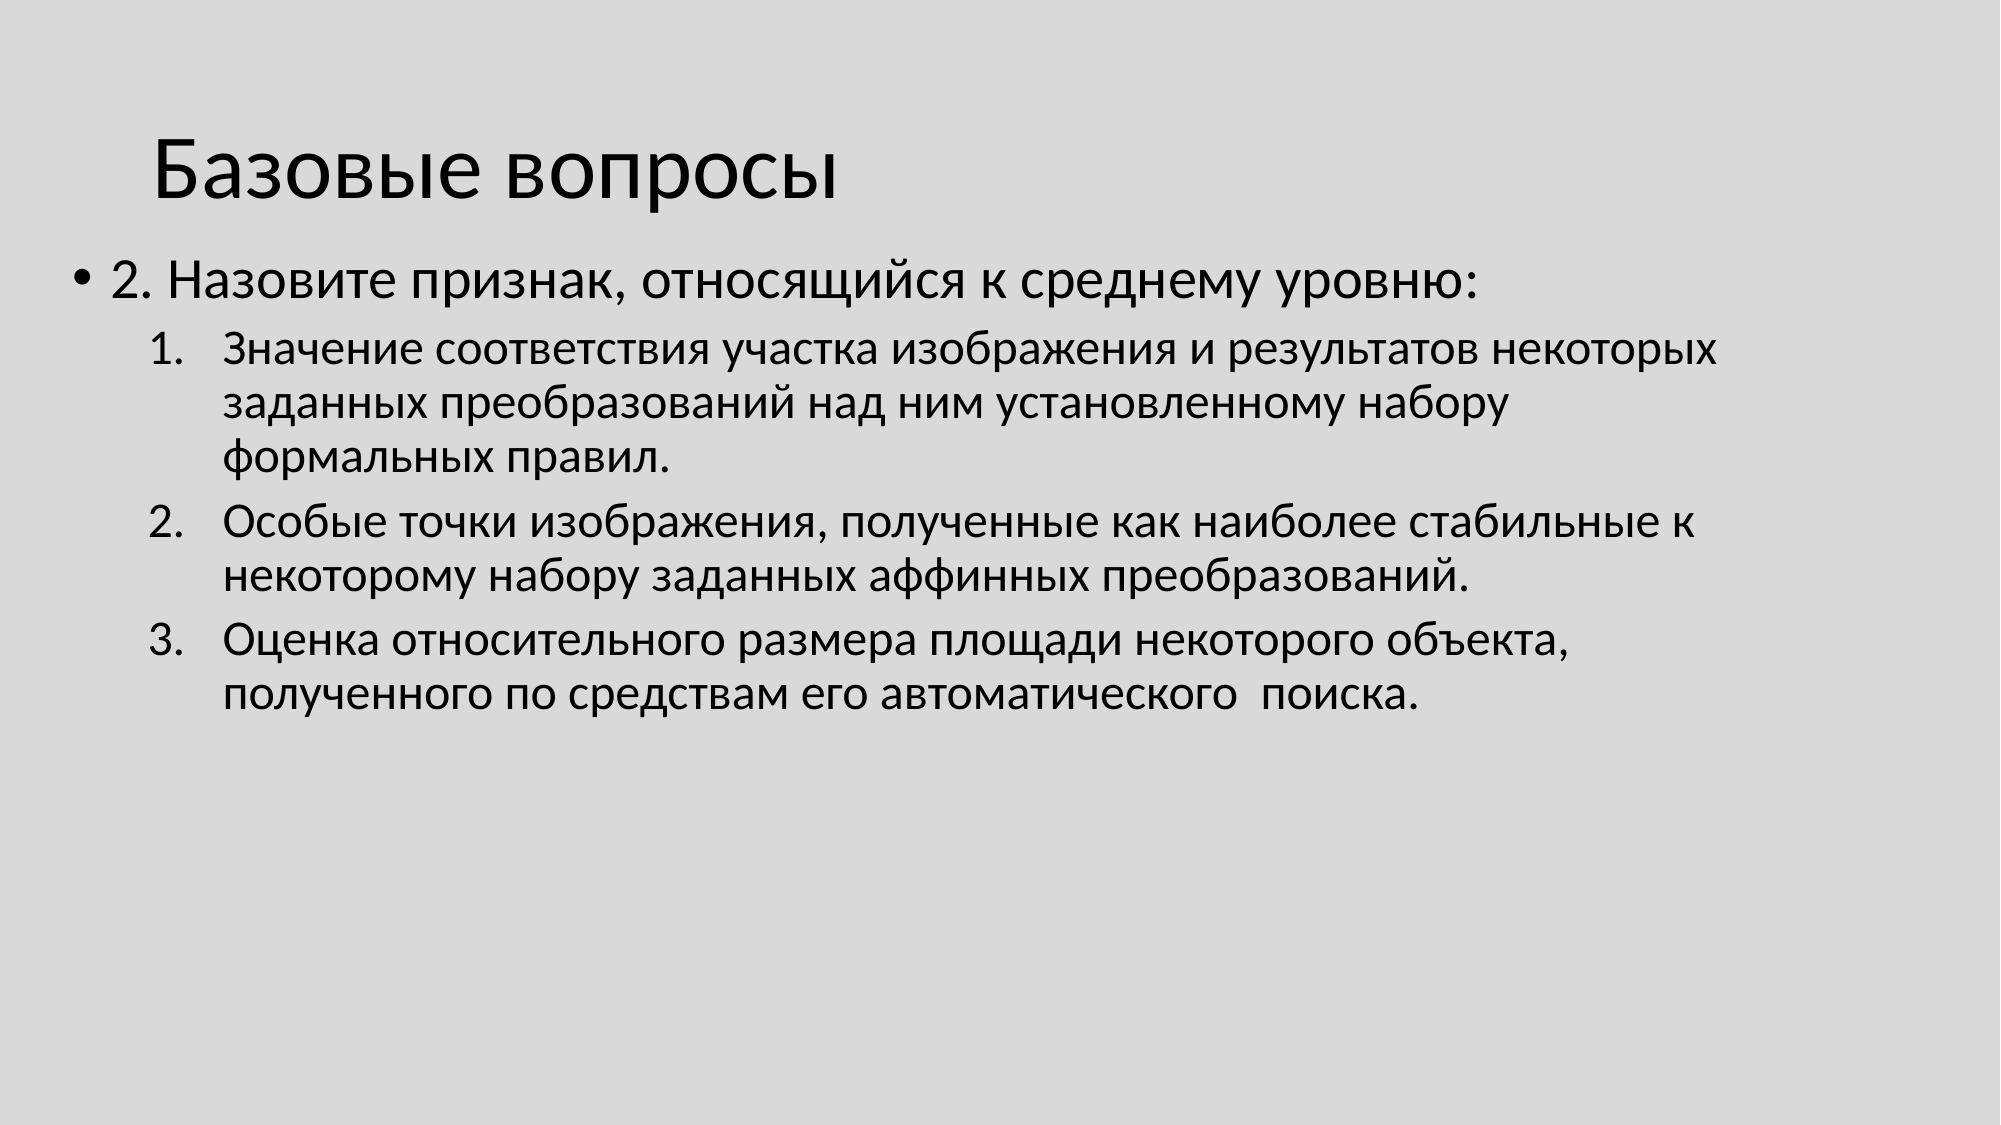

# Базовые вопросы
2. Назовите признак, относящийся к среднему уровню:
Значение соответствия участка изображения и результатов некоторых заданных преобразований над ним установленному набору формальных правил.
Особые точки изображения, полученные как наиболее стабильные к некоторому набору заданных аффинных преобразований.
Оценка относительного размера площади некоторого объекта, полученного по средствам его автоматического  поиска.